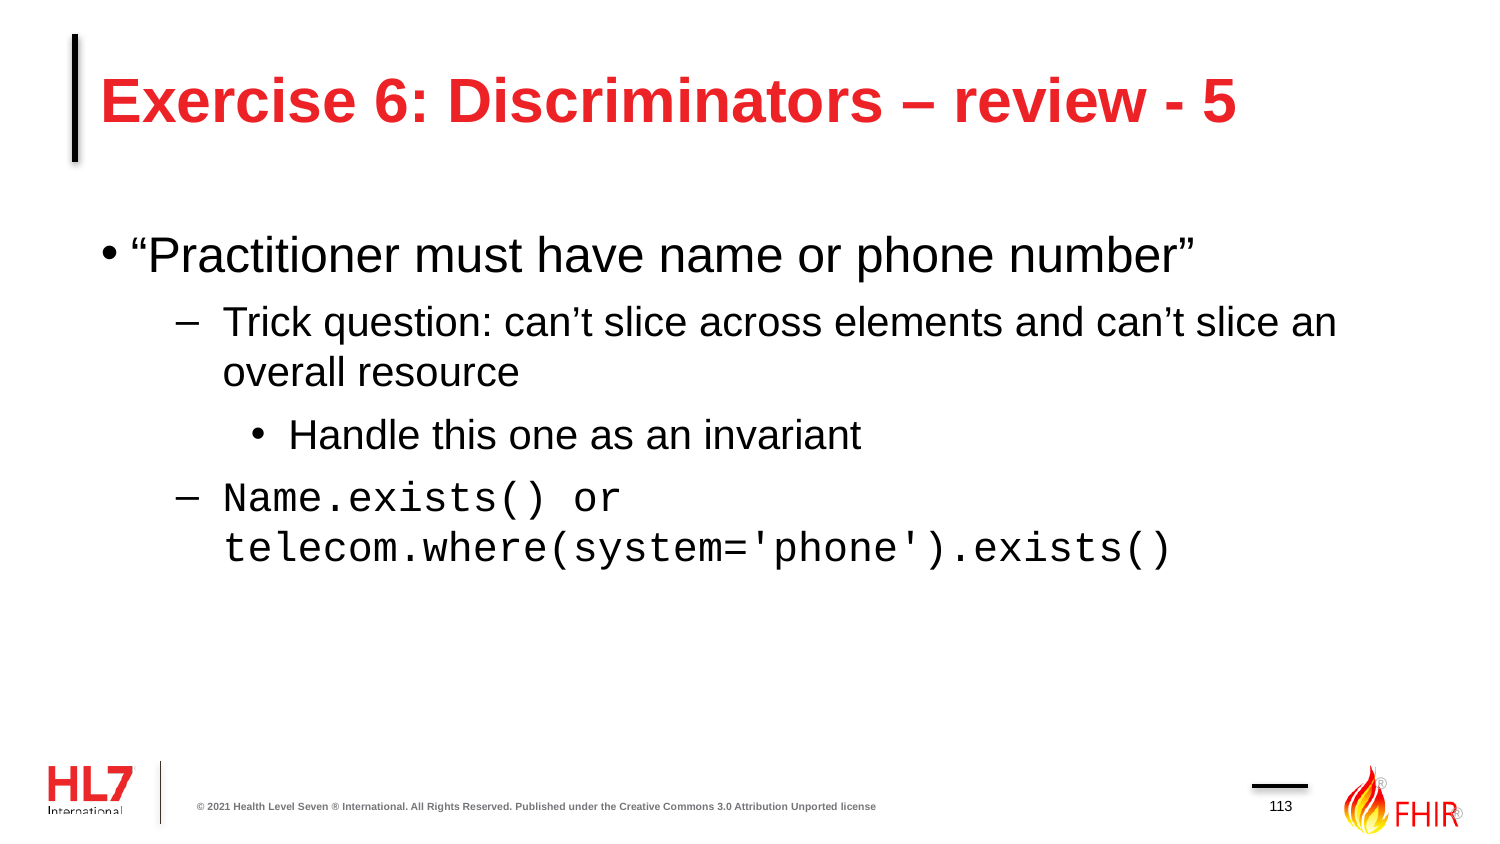

# Exercise 6: Discriminators – review - 5
“Practitioner must have name or phone number”
Trick question: can’t slice across elements and can’t slice an overall resource
Handle this one as an invariant
Name.exists() or telecom.where(system='phone').exists()
113
© 2021 Health Level Seven ® International. All Rights Reserved. Published under the Creative Commons 3.0 Attribution Unported license